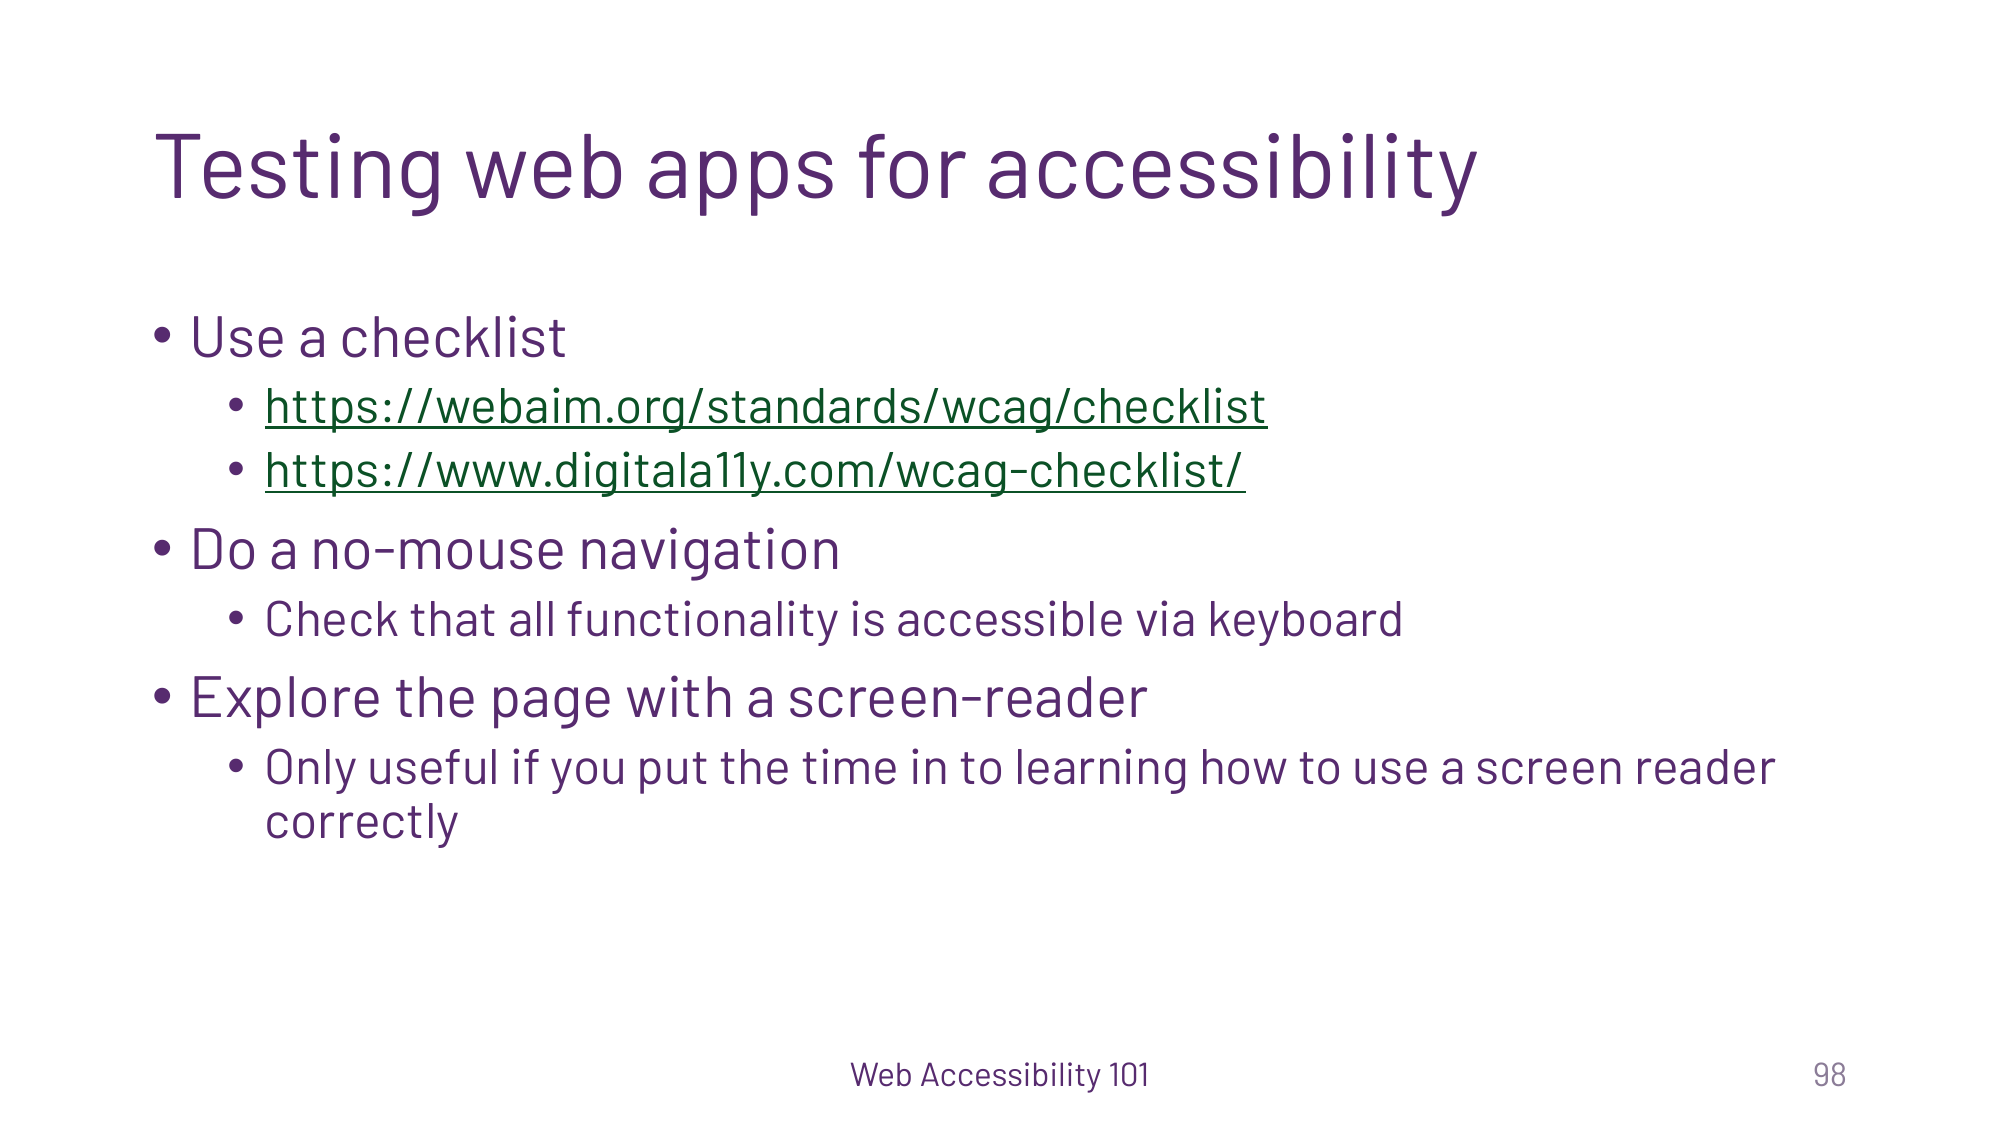

# Testing web apps for accessibility
Use a checklist
https://webaim.org/standards/wcag/checklist
https://www.digitala11y.com/wcag-checklist/
Do a no-mouse navigation
Check that all functionality is accessible via keyboard
Explore the page with a screen-reader
Only useful if you put the time in to learning how to use a screen reader correctly
Web Accessibility 101
98